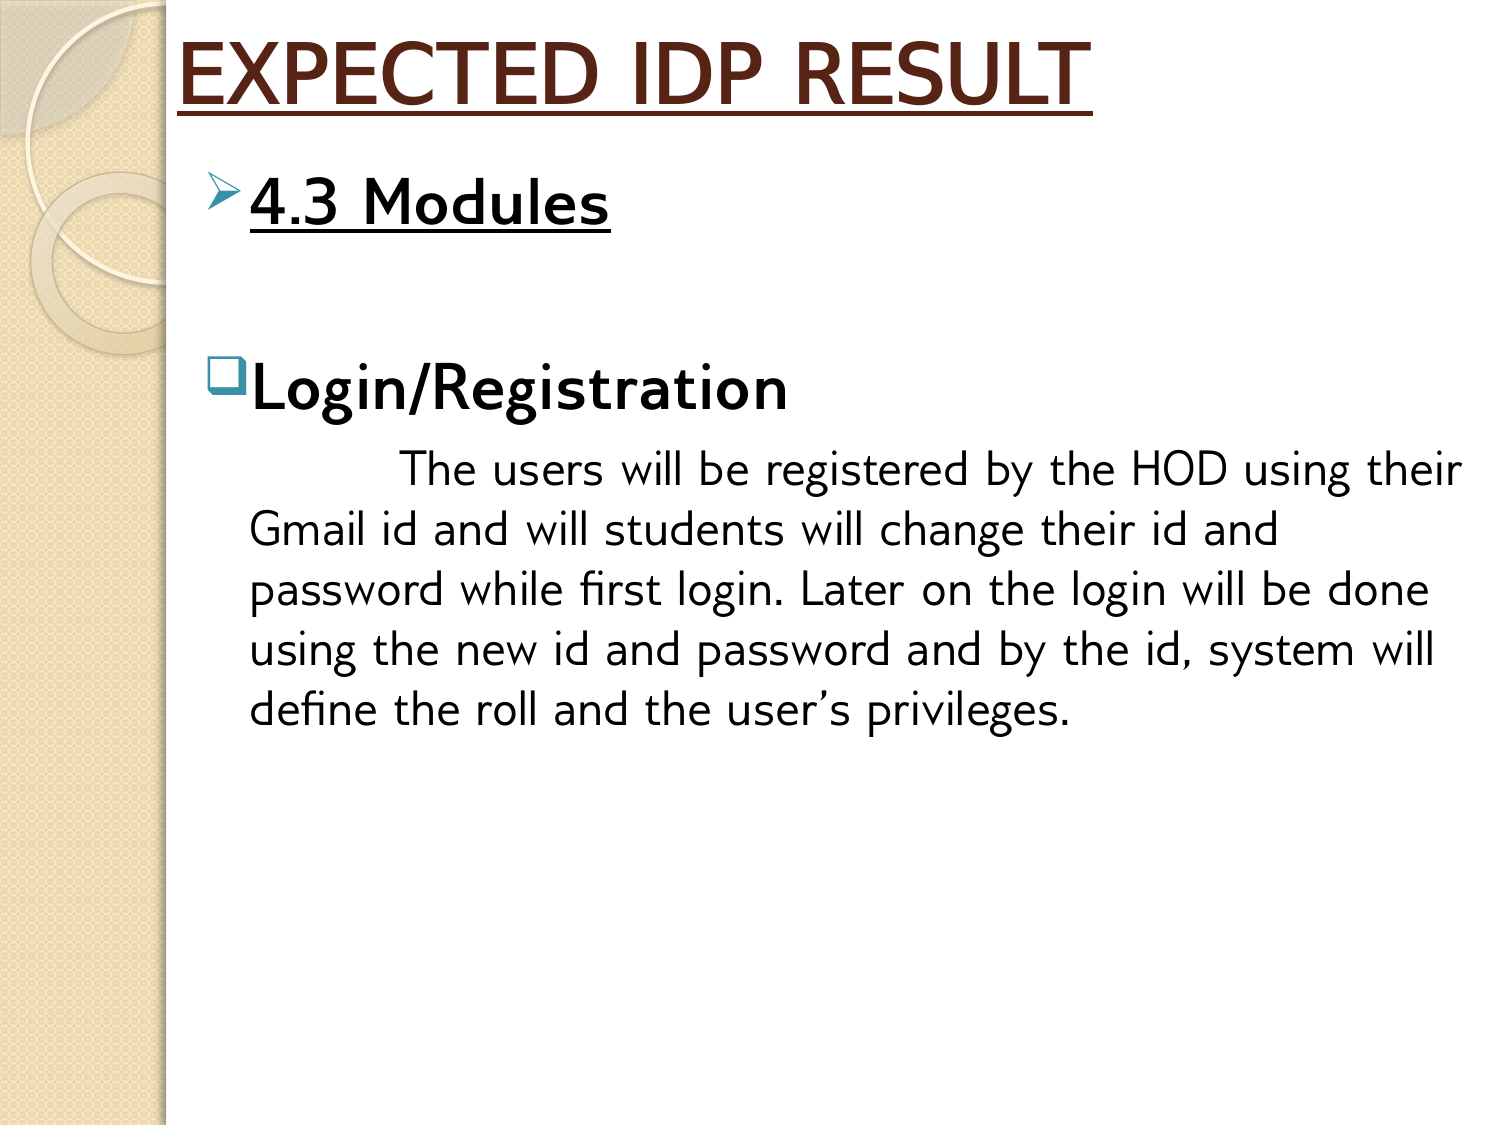

# EXPECTED IDP RESULT
4.3 Modules

Login/Registration
		The users will be registered by the HOD using their Gmail id and will students will change their id and password while first login. Later on the login will be done using the new id and password and by the id, system will define the roll and the user’s privileges.